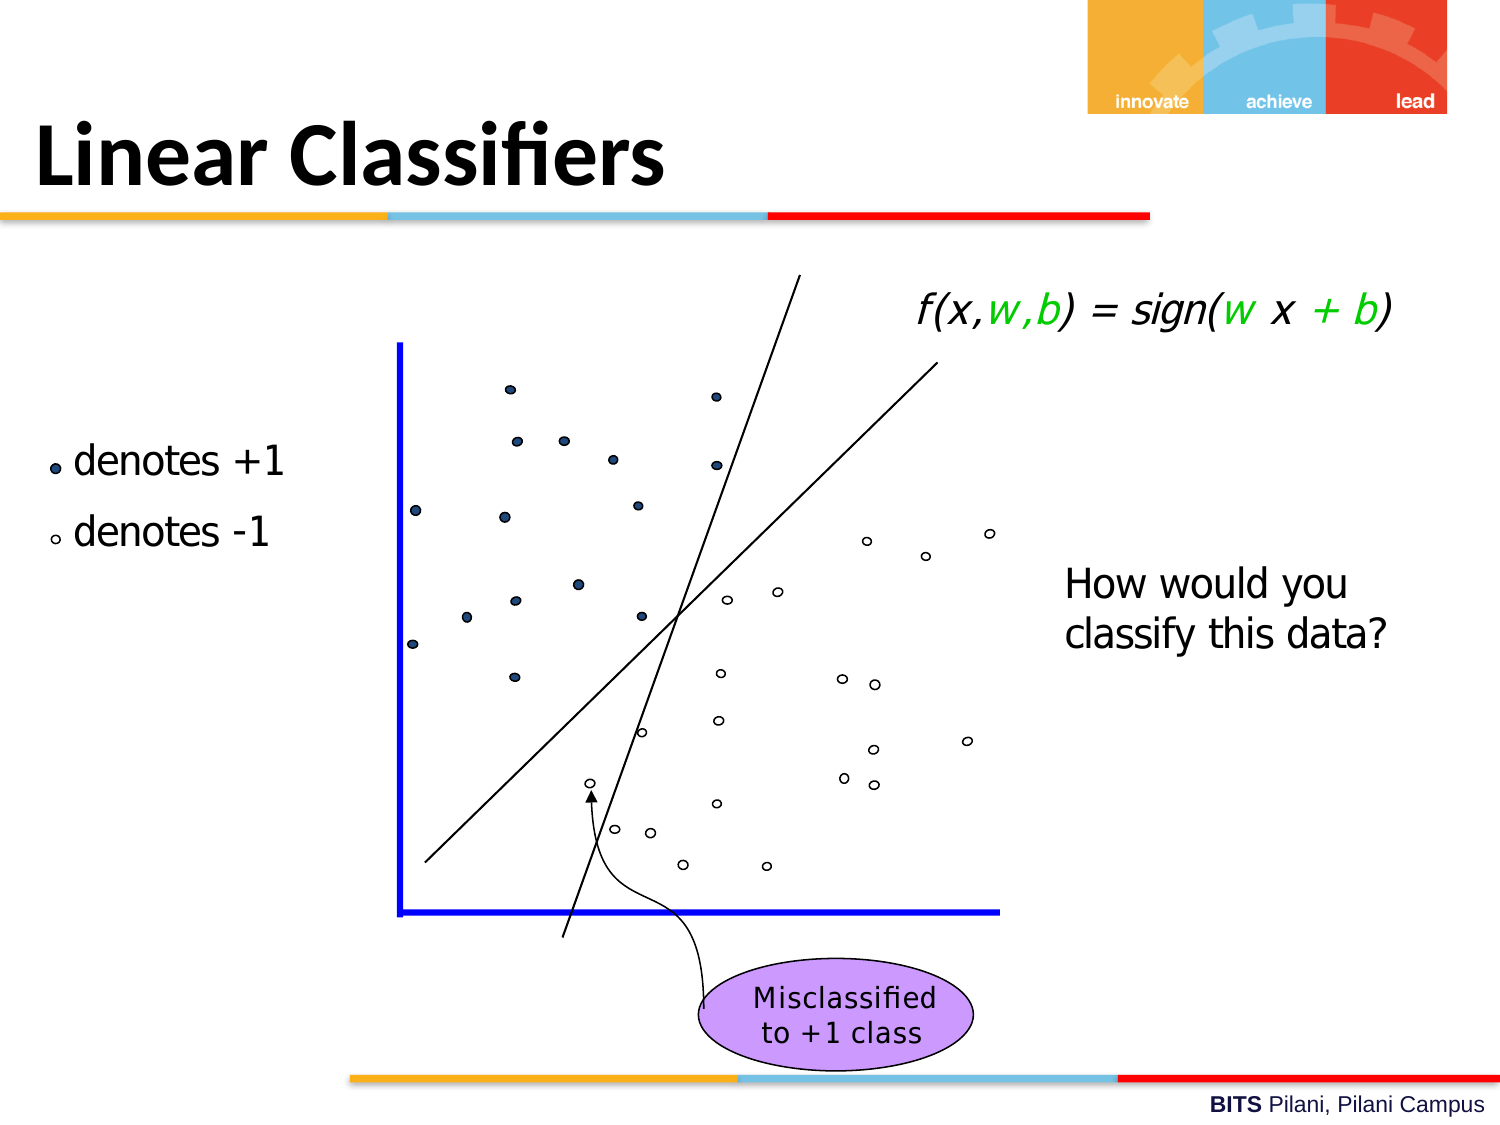

Linear Classifiers

f(x,w,b) = sign(w x + b)

  denotes +1
  denotes -1

How would you classify this data?

Misclassified
 to +1 class